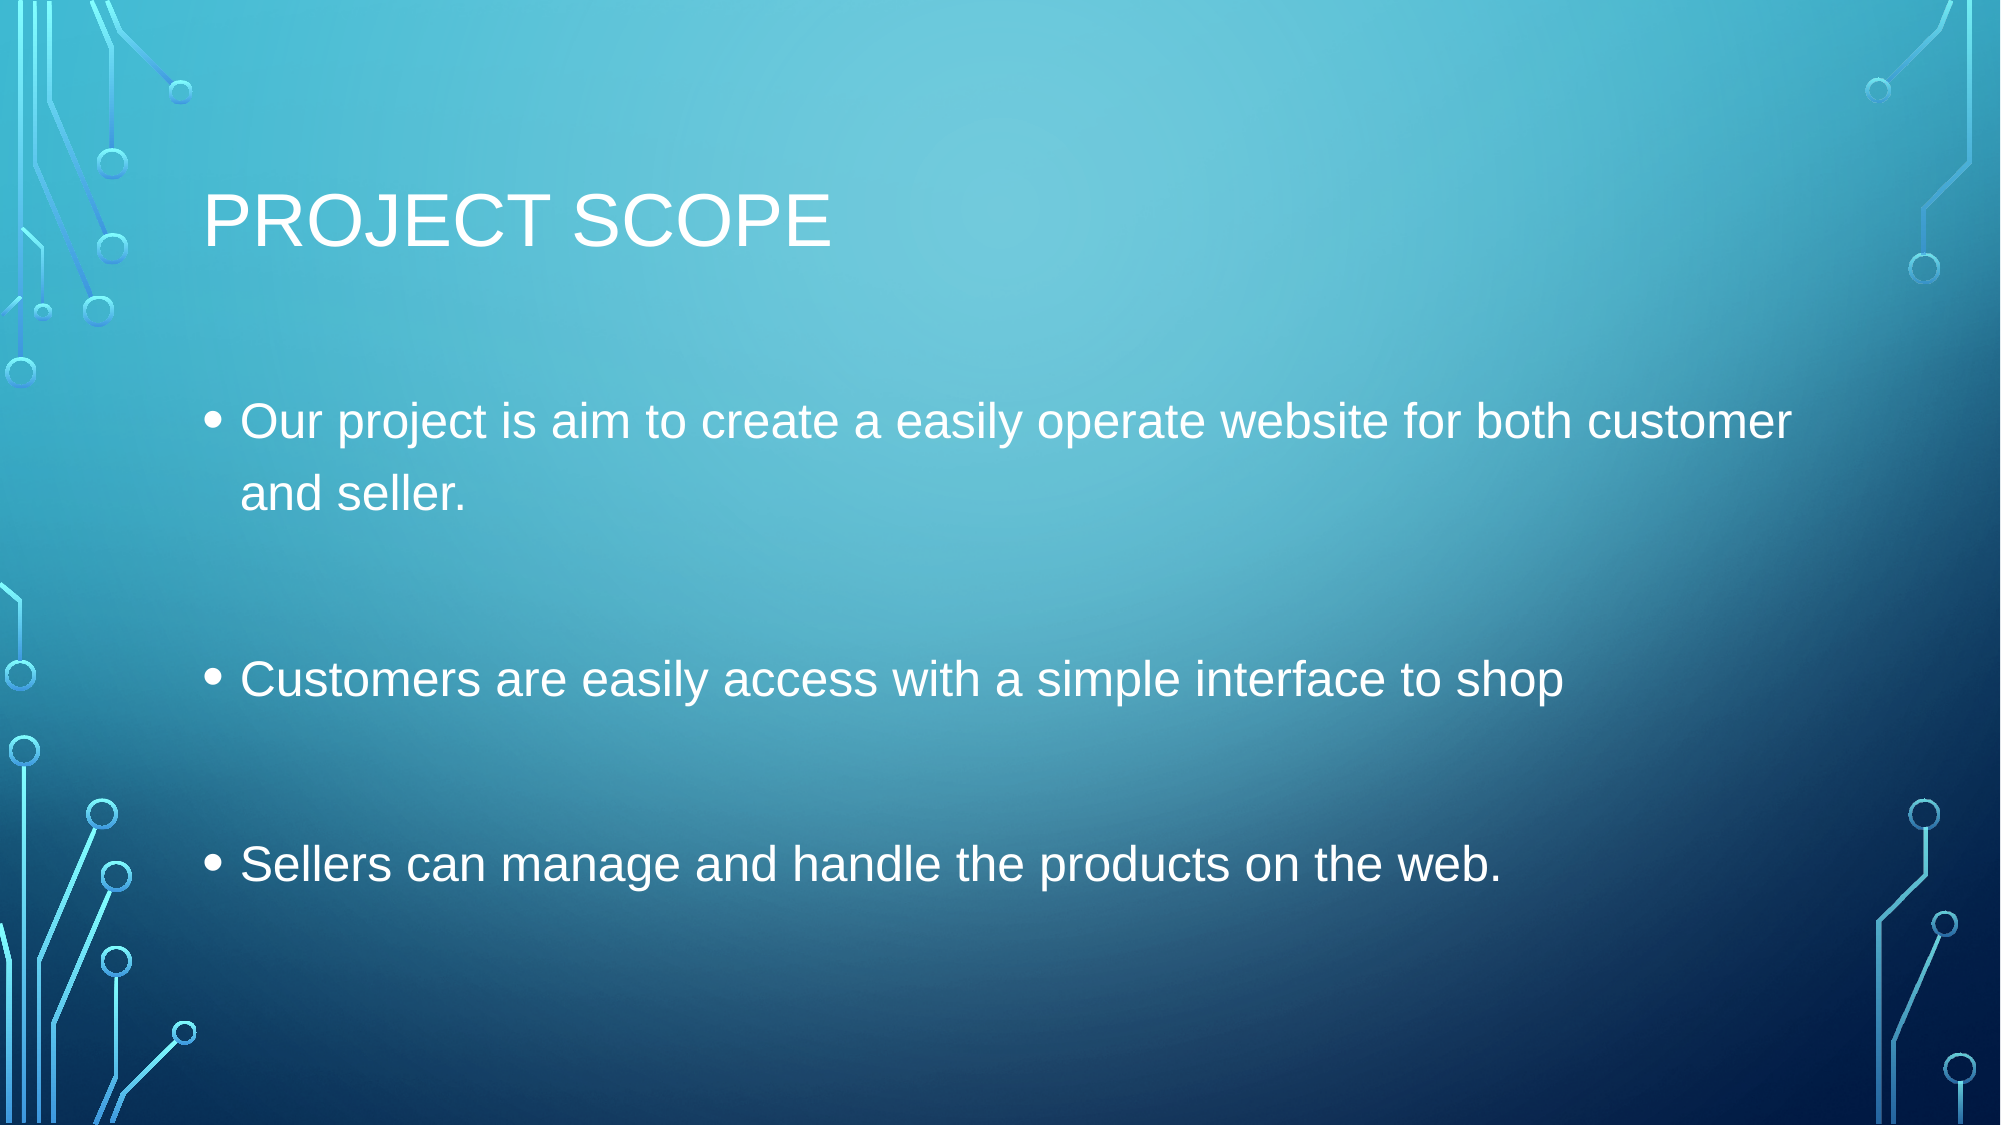

# Project Scope
Our project is aim to create a easily operate website for both customer and seller.

Customers are easily access with a simple interface to shop

Sellers can manage and handle the products on the web.